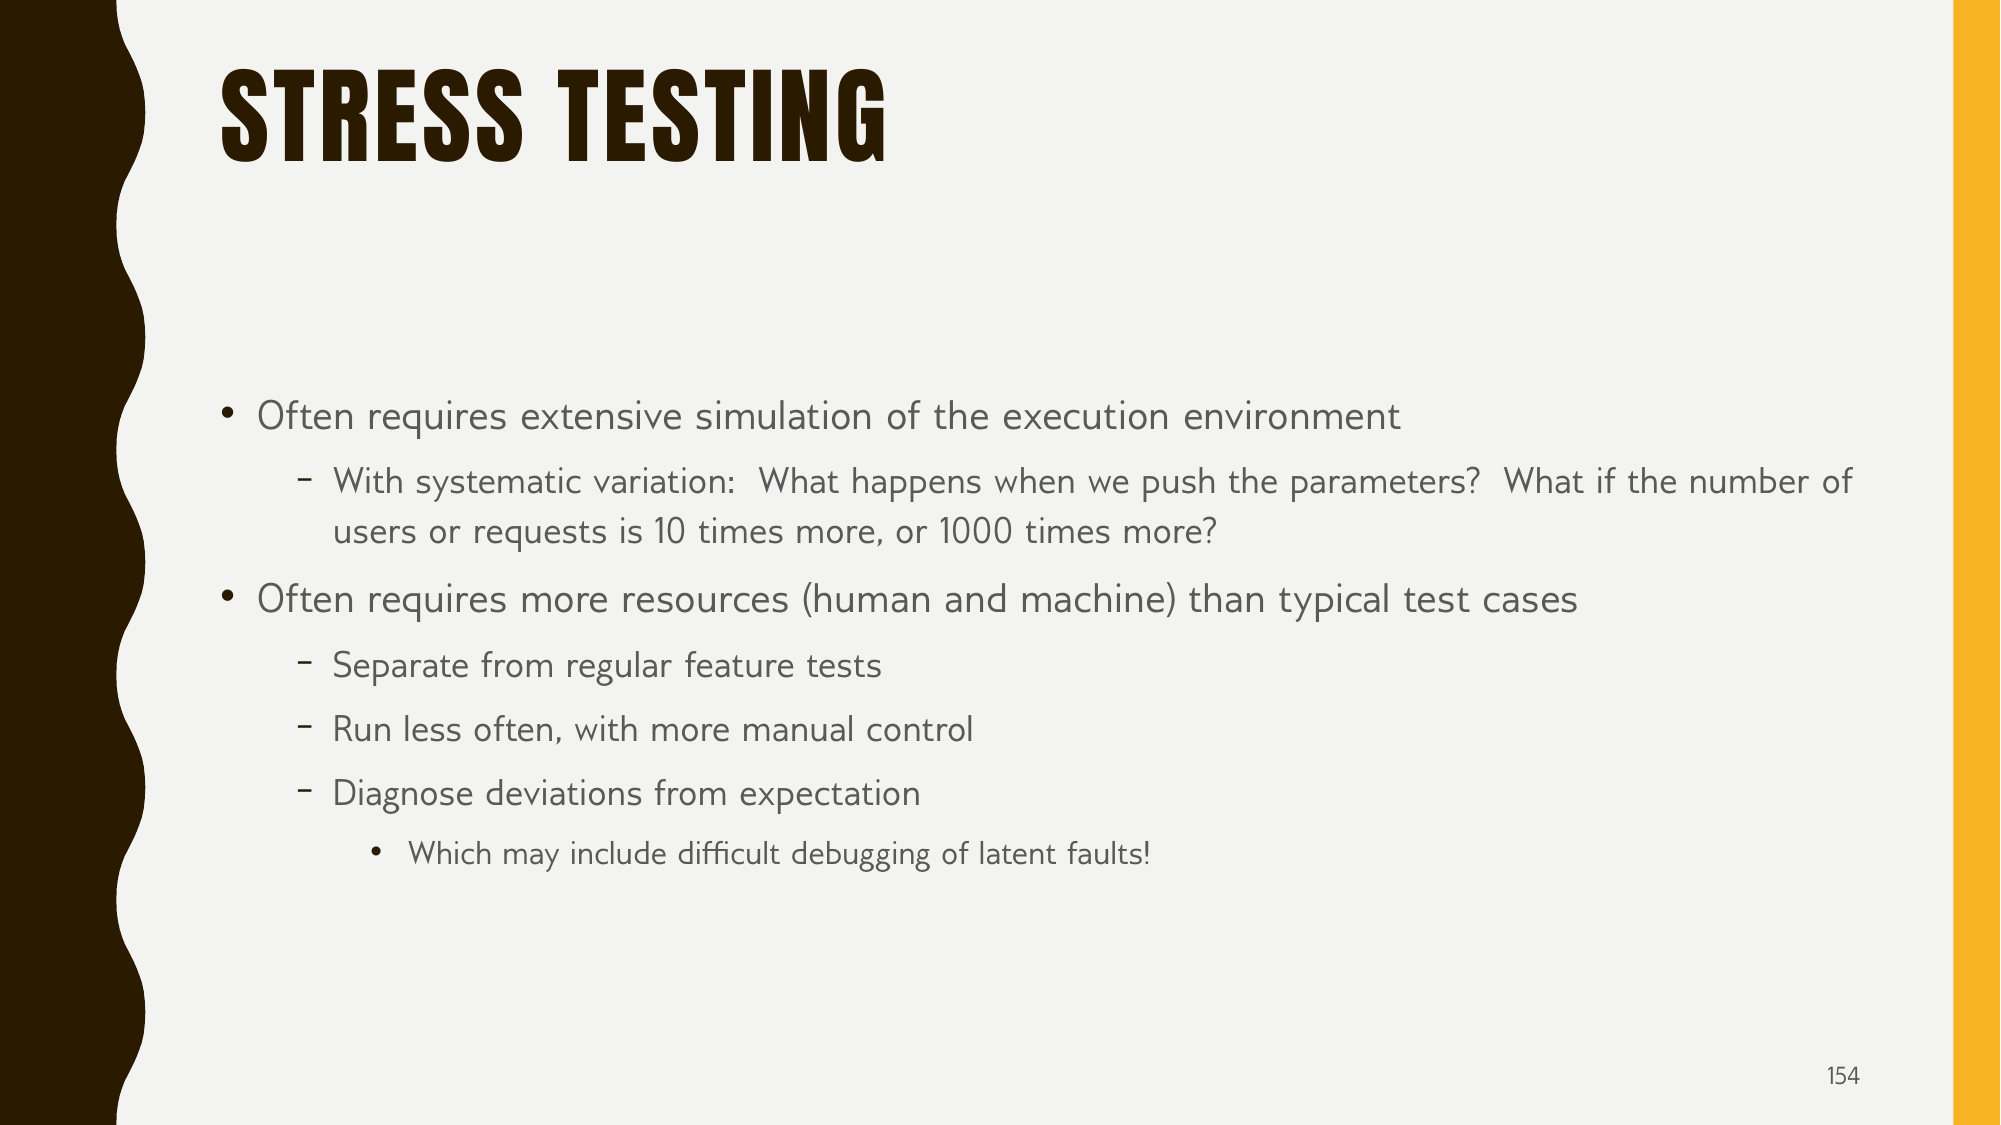

# Stress Testing
Often requires extensive simulation of the execution environment
With systematic variation:  What happens when we push the parameters?  What if the number of users or requests is 10 times more, or 1000 times more?
Often requires more resources (human and machine) than typical test cases
Separate from regular feature tests
Run less often, with more manual control
Diagnose deviations from expectation
Which may include difficult debugging of latent faults!
154